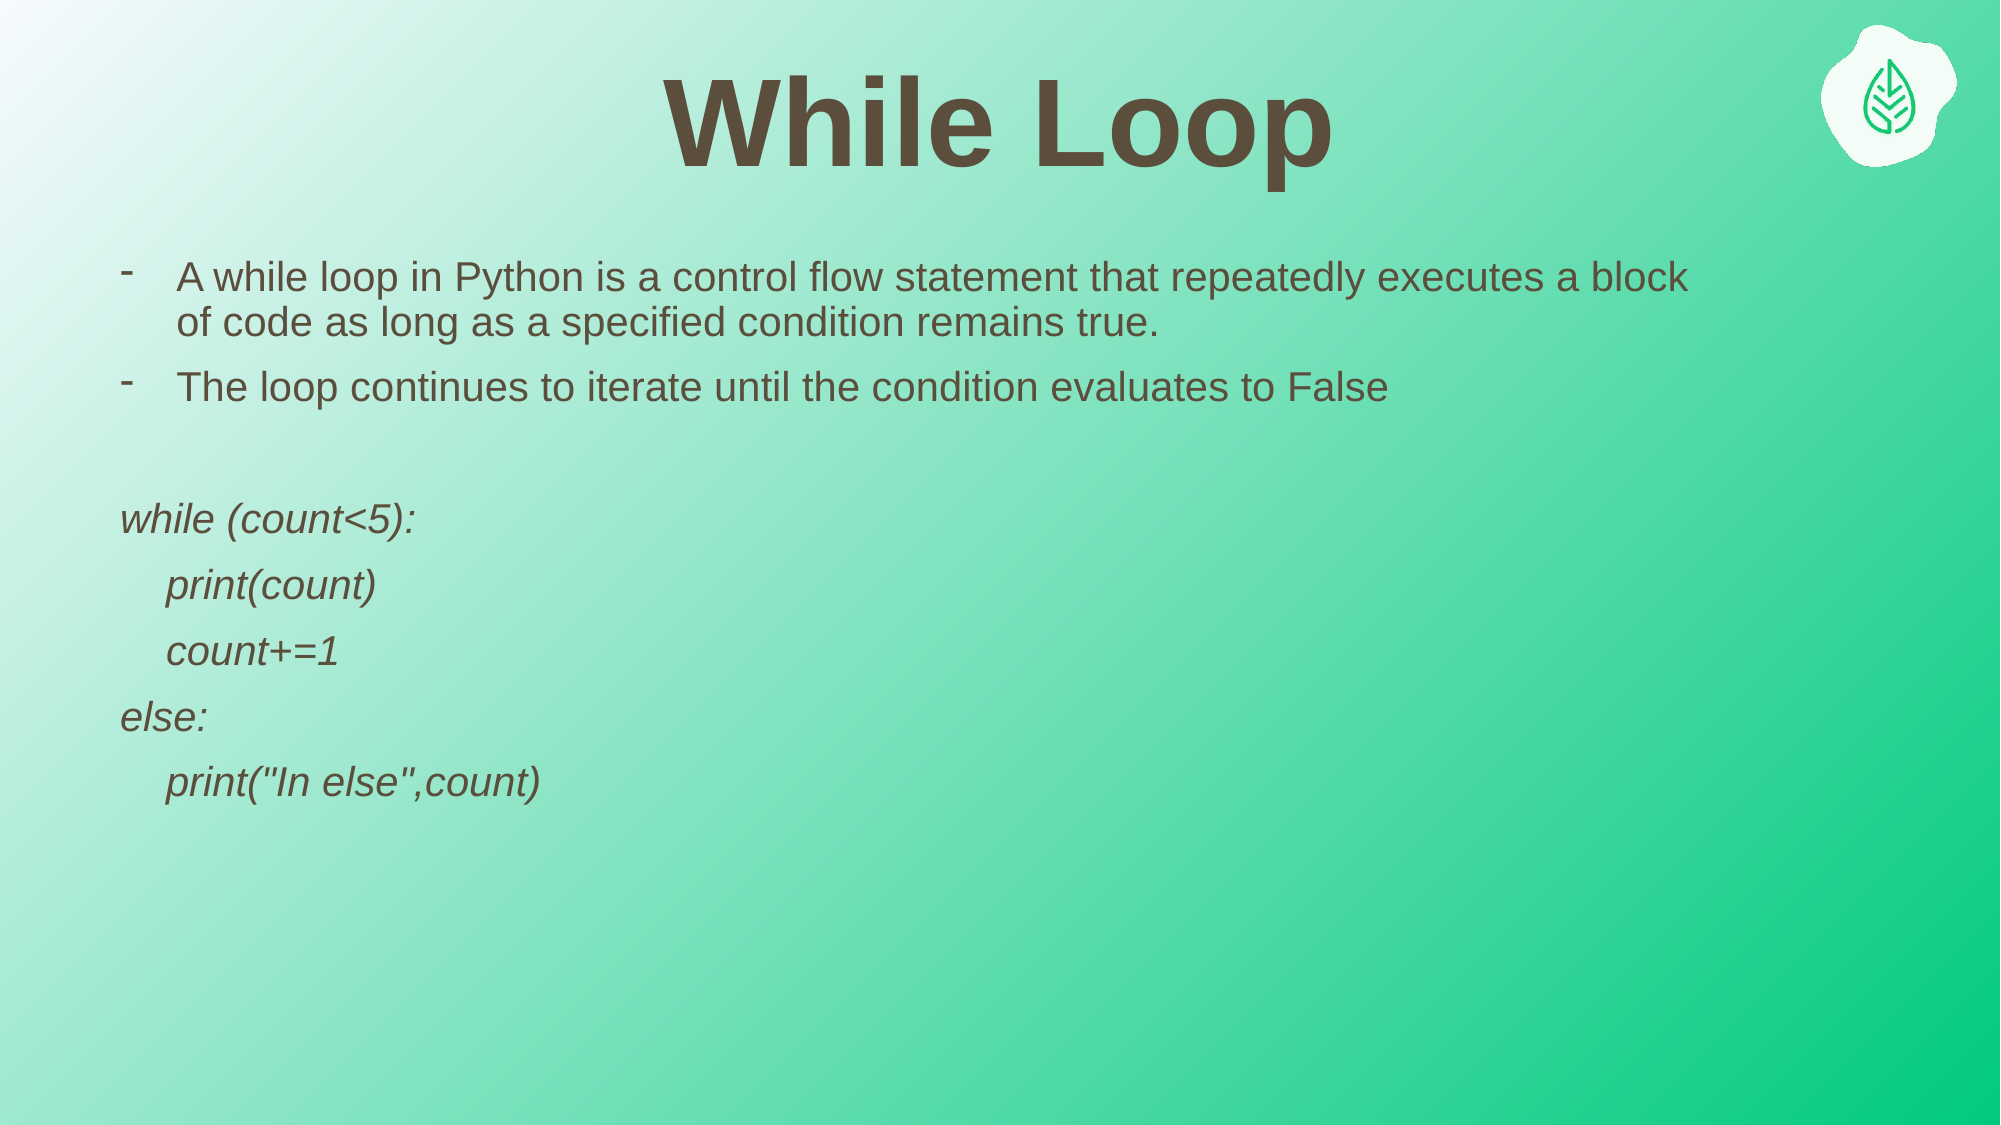

# While Loop
A while loop in Python is a control flow statement that repeatedly executes a block of code as long as a specified condition remains true.
The loop continues to iterate until the condition evaluates to False

while (count<5):
    print(count)
    count+=1
else:
    print("In else",count)